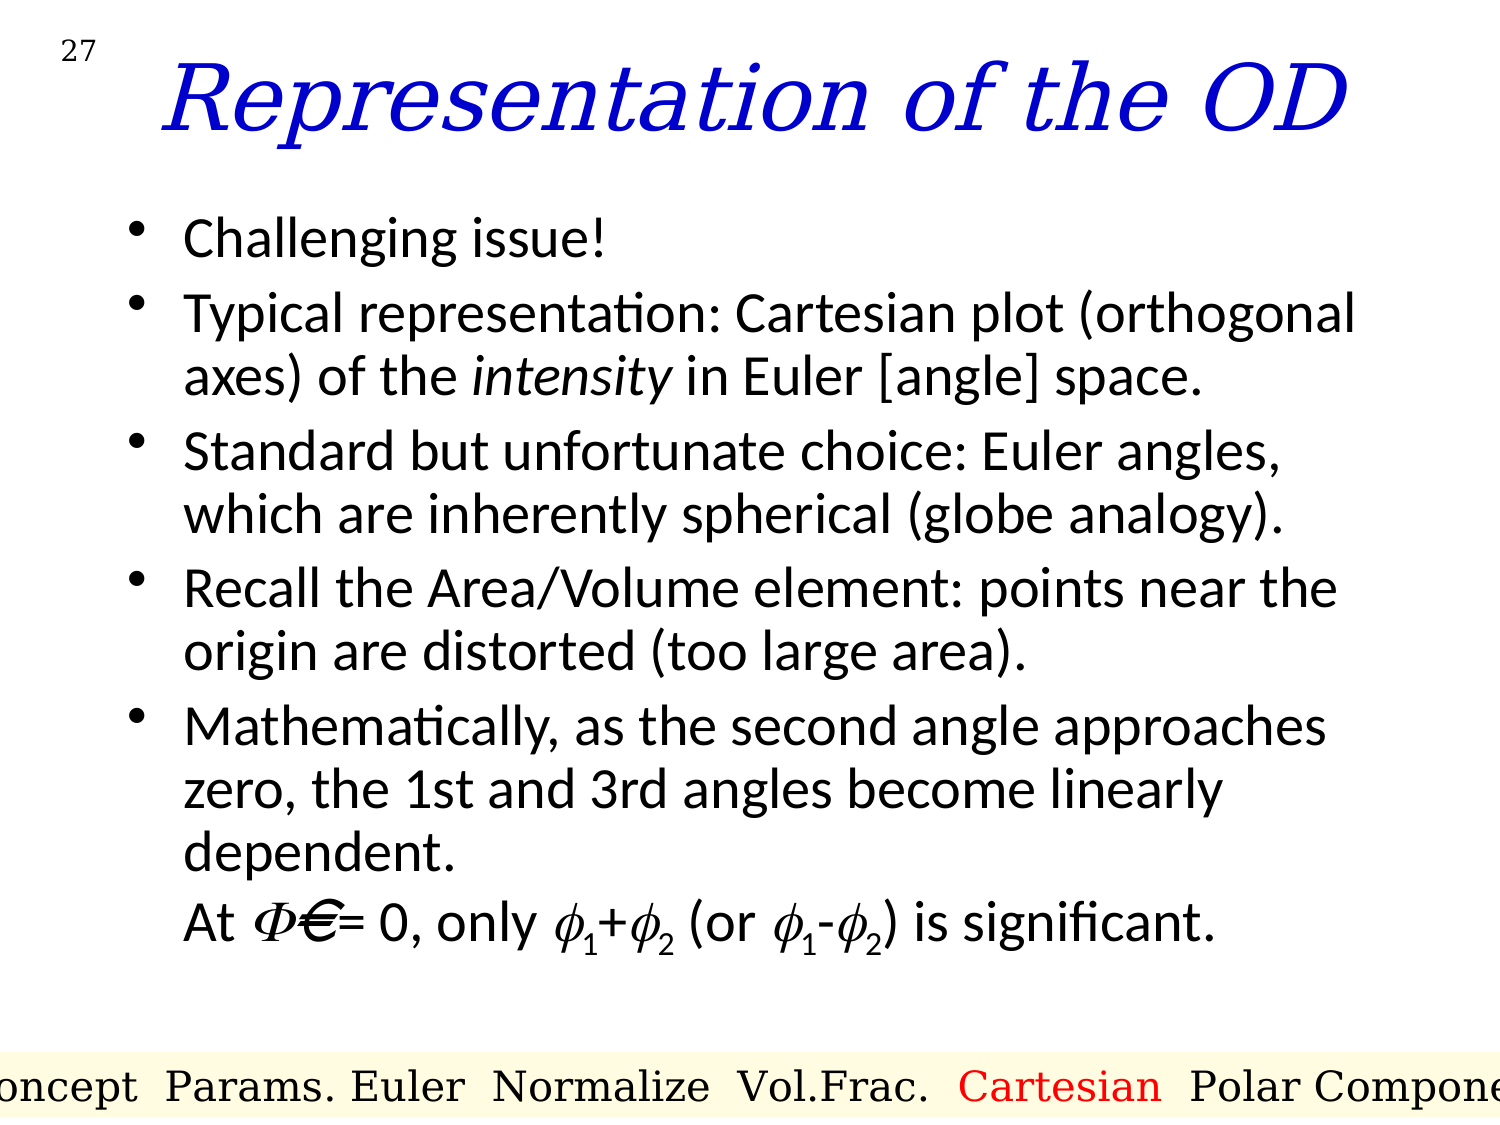

# Representation of the OD
27
Challenging issue!
Typical representation: Cartesian plot (orthogonal axes) of the intensity in Euler [angle] space.
Standard but unfortunate choice: Euler angles, which are inherently spherical (globe analogy).
Recall the Area/Volume element: points near the origin are distorted (too large area).
Mathematically, as the second angle approaches zero, the 1st and 3rd angles become linearly dependent.
At Φ = 0, only φ1+φ2 (or φ1-φ2) is significant.
Concept  Params. Euler  Normalize  Vol.Frac.  Cartesian  Polar Components